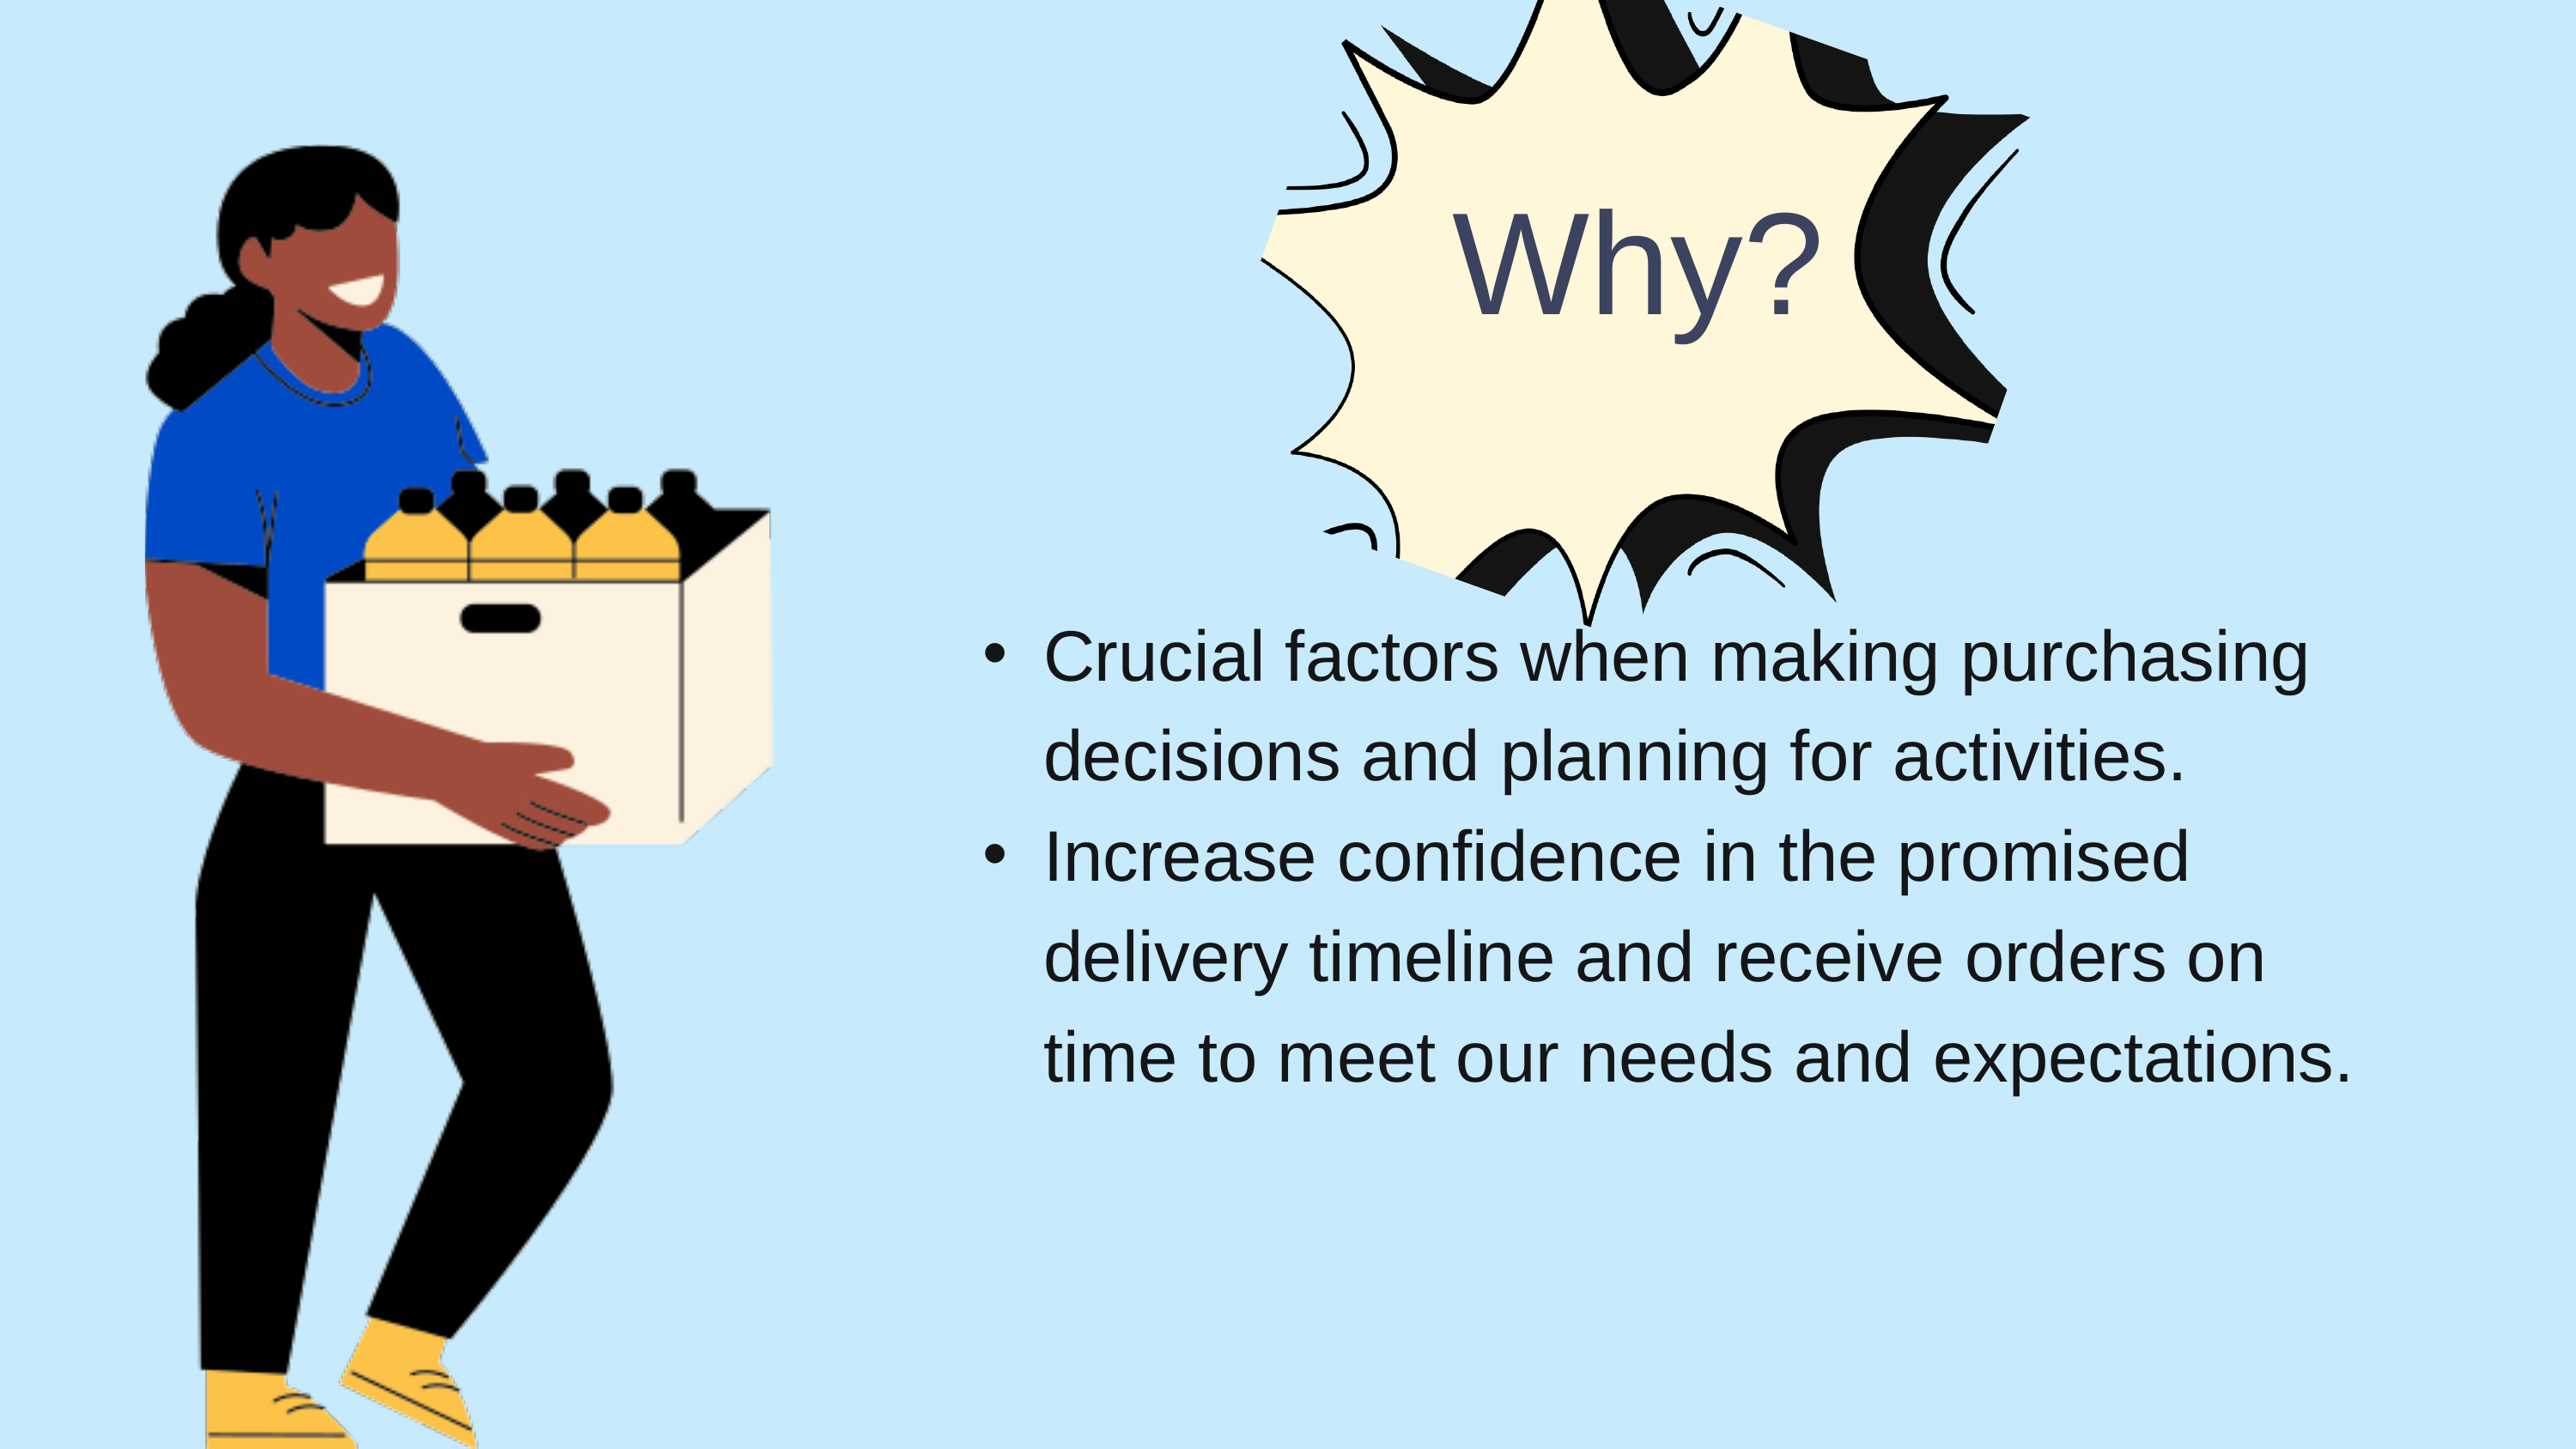

Why?
Crucial factors when making purchasing decisions and planning for activities.
Increase confidence in the promised delivery timeline and receive orders on time to meet our needs and expectations.